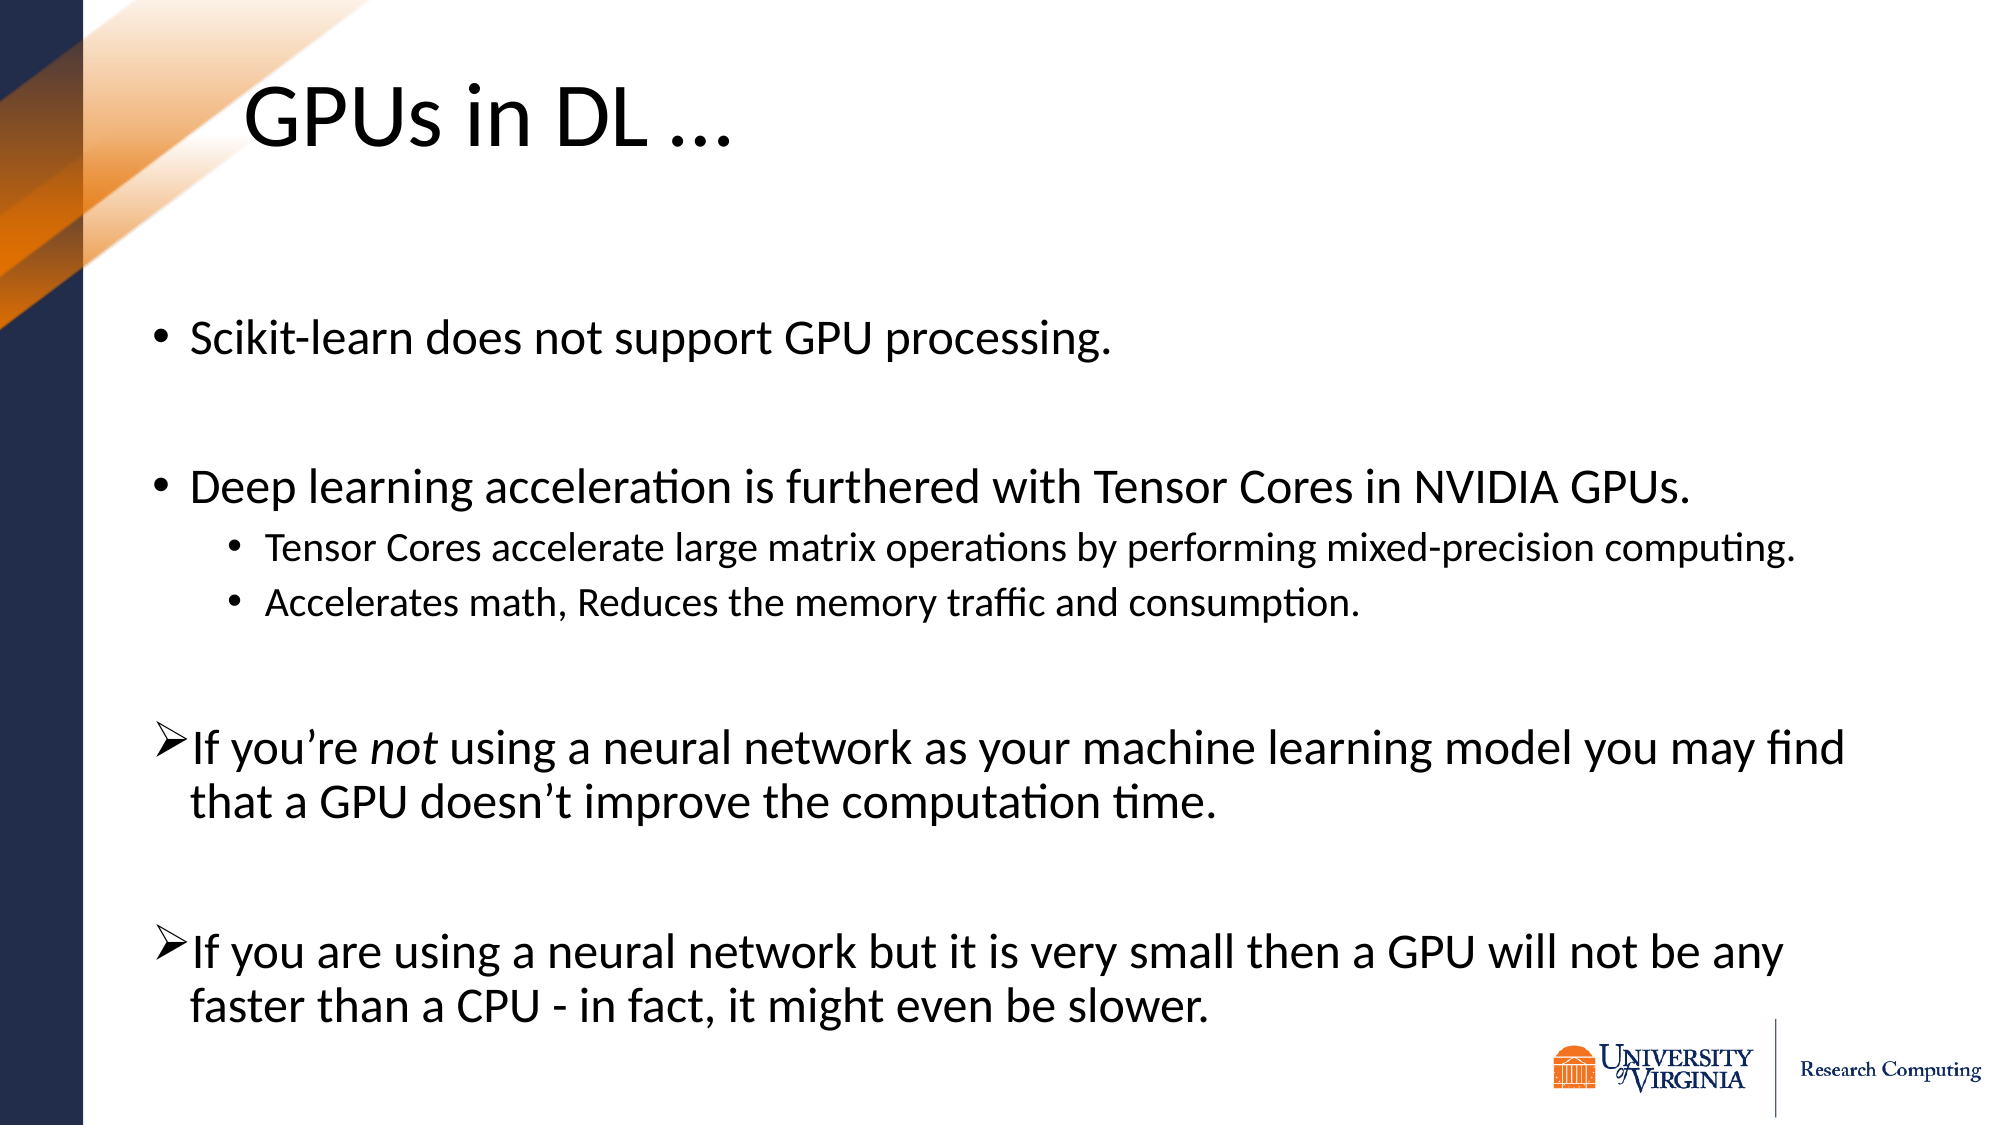

# GPUs in DL …
Scikit-learn does not support GPU processing.

Deep learning acceleration is furthered with Tensor Cores in NVIDIA GPUs.
Tensor Cores accelerate large matrix operations by performing mixed-precision computing.
Accelerates math, Reduces the memory traffic and consumption.

If you’re not using a neural network as your machine learning model you may find that a GPU doesn’t improve the computation time.

If you are using a neural network but it is very small then a GPU will not be any faster than a CPU - in fact, it might even be slower.